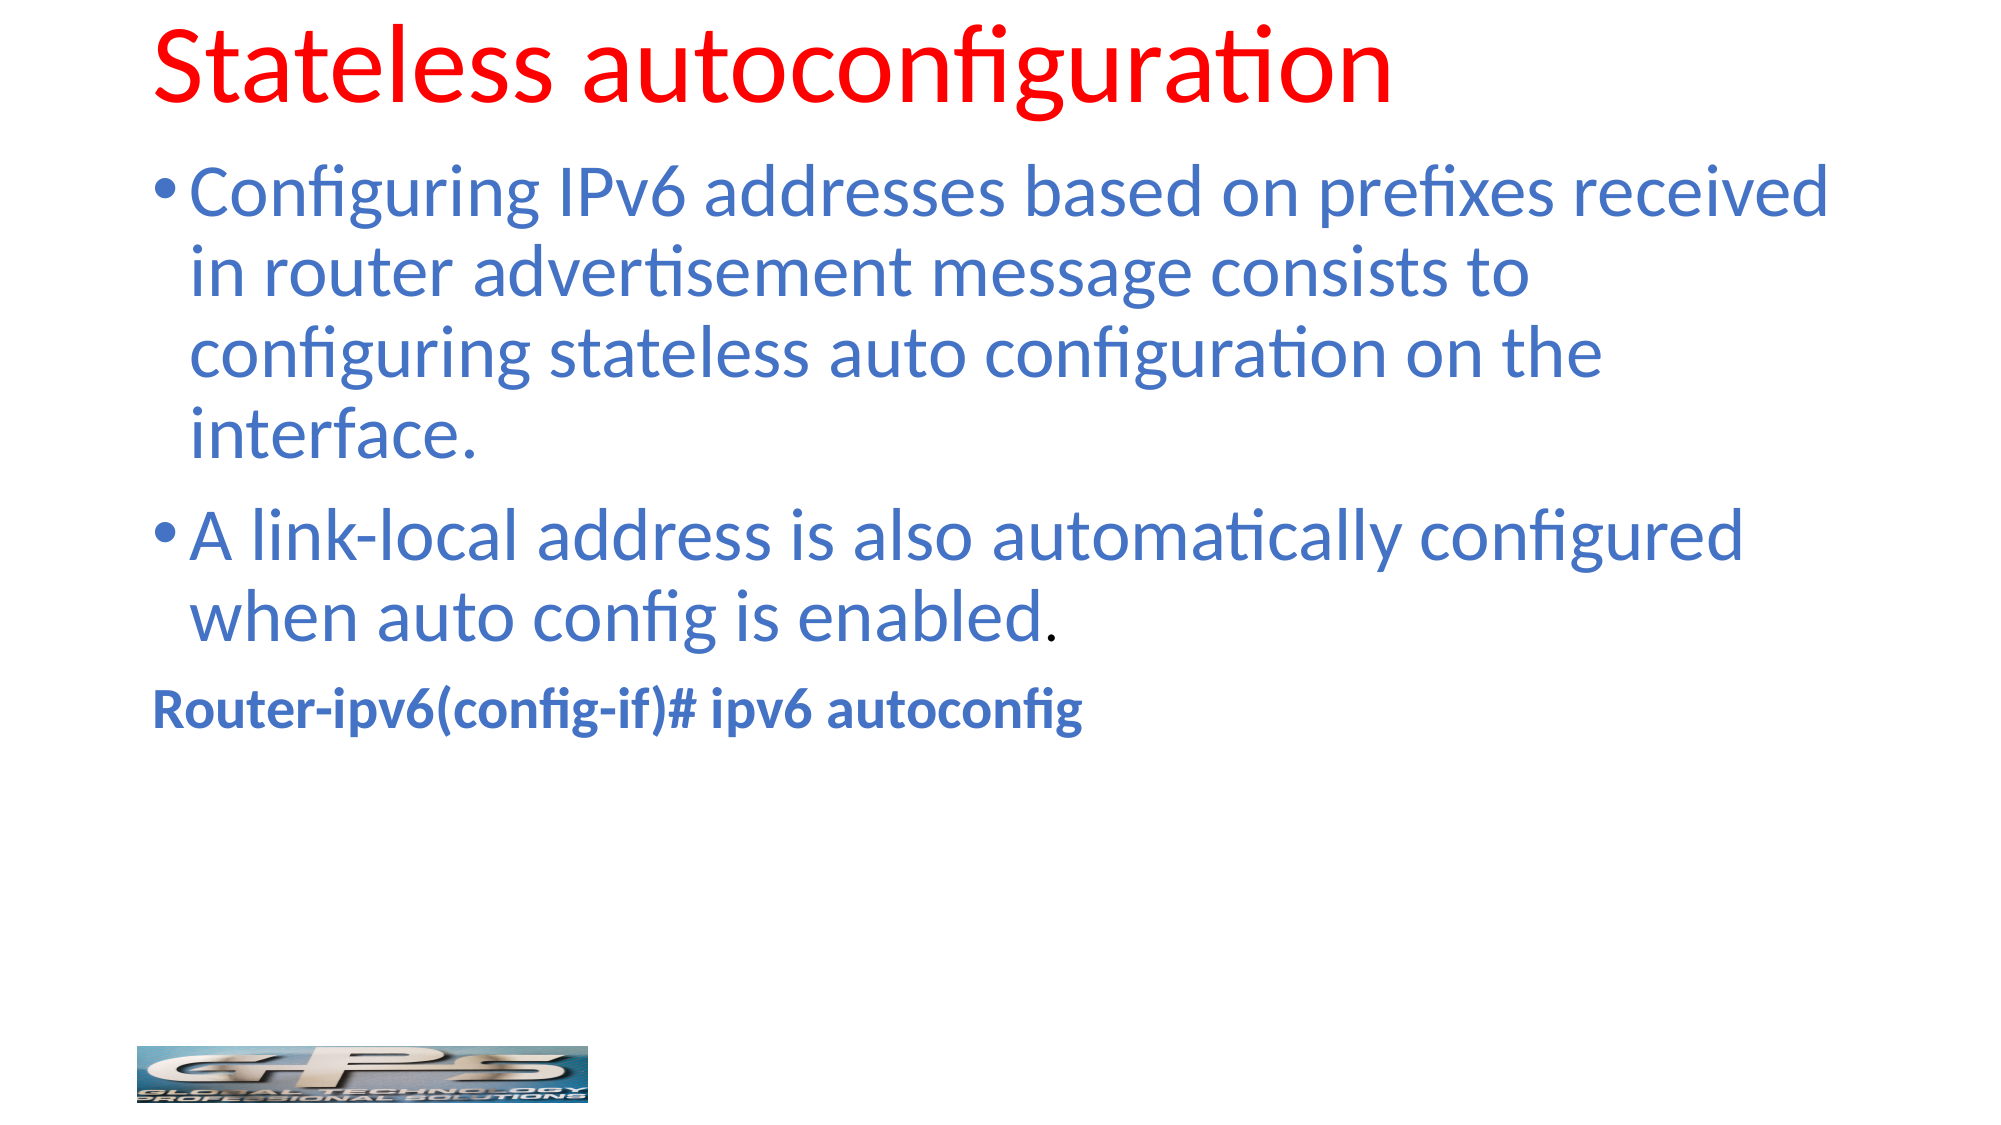

# Stateless autoconfiguration
Configuring IPv6 addresses based on prefixes received in router advertisement message consists to configuring stateless auto configuration on the interface.
A link-local address is also automatically configured when auto config is enabled.
Router-ipv6(config-if)# ipv6 autoconfig